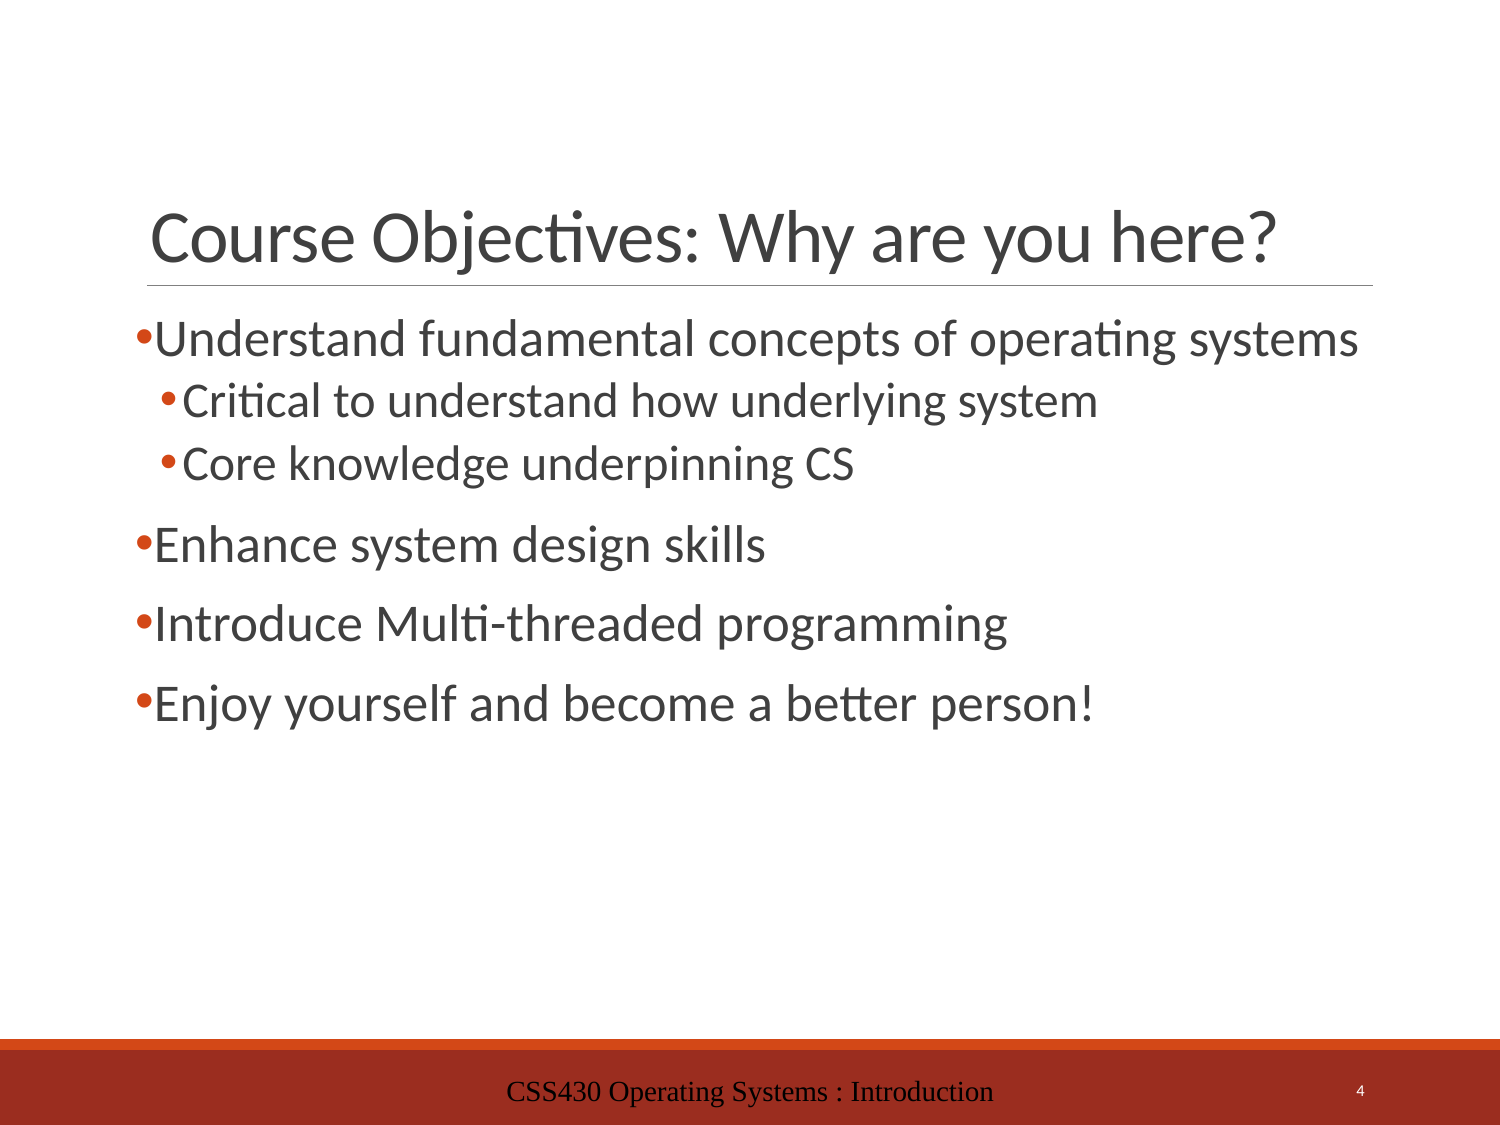

# Course Objectives: Why are you here?
Understand fundamental concepts of operating systems
Critical to understand how underlying system
Core knowledge underpinning CS
Enhance system design skills
Introduce Multi-threaded programming
Enjoy yourself and become a better person!

CSS430 Operating Systems : Introduction
4